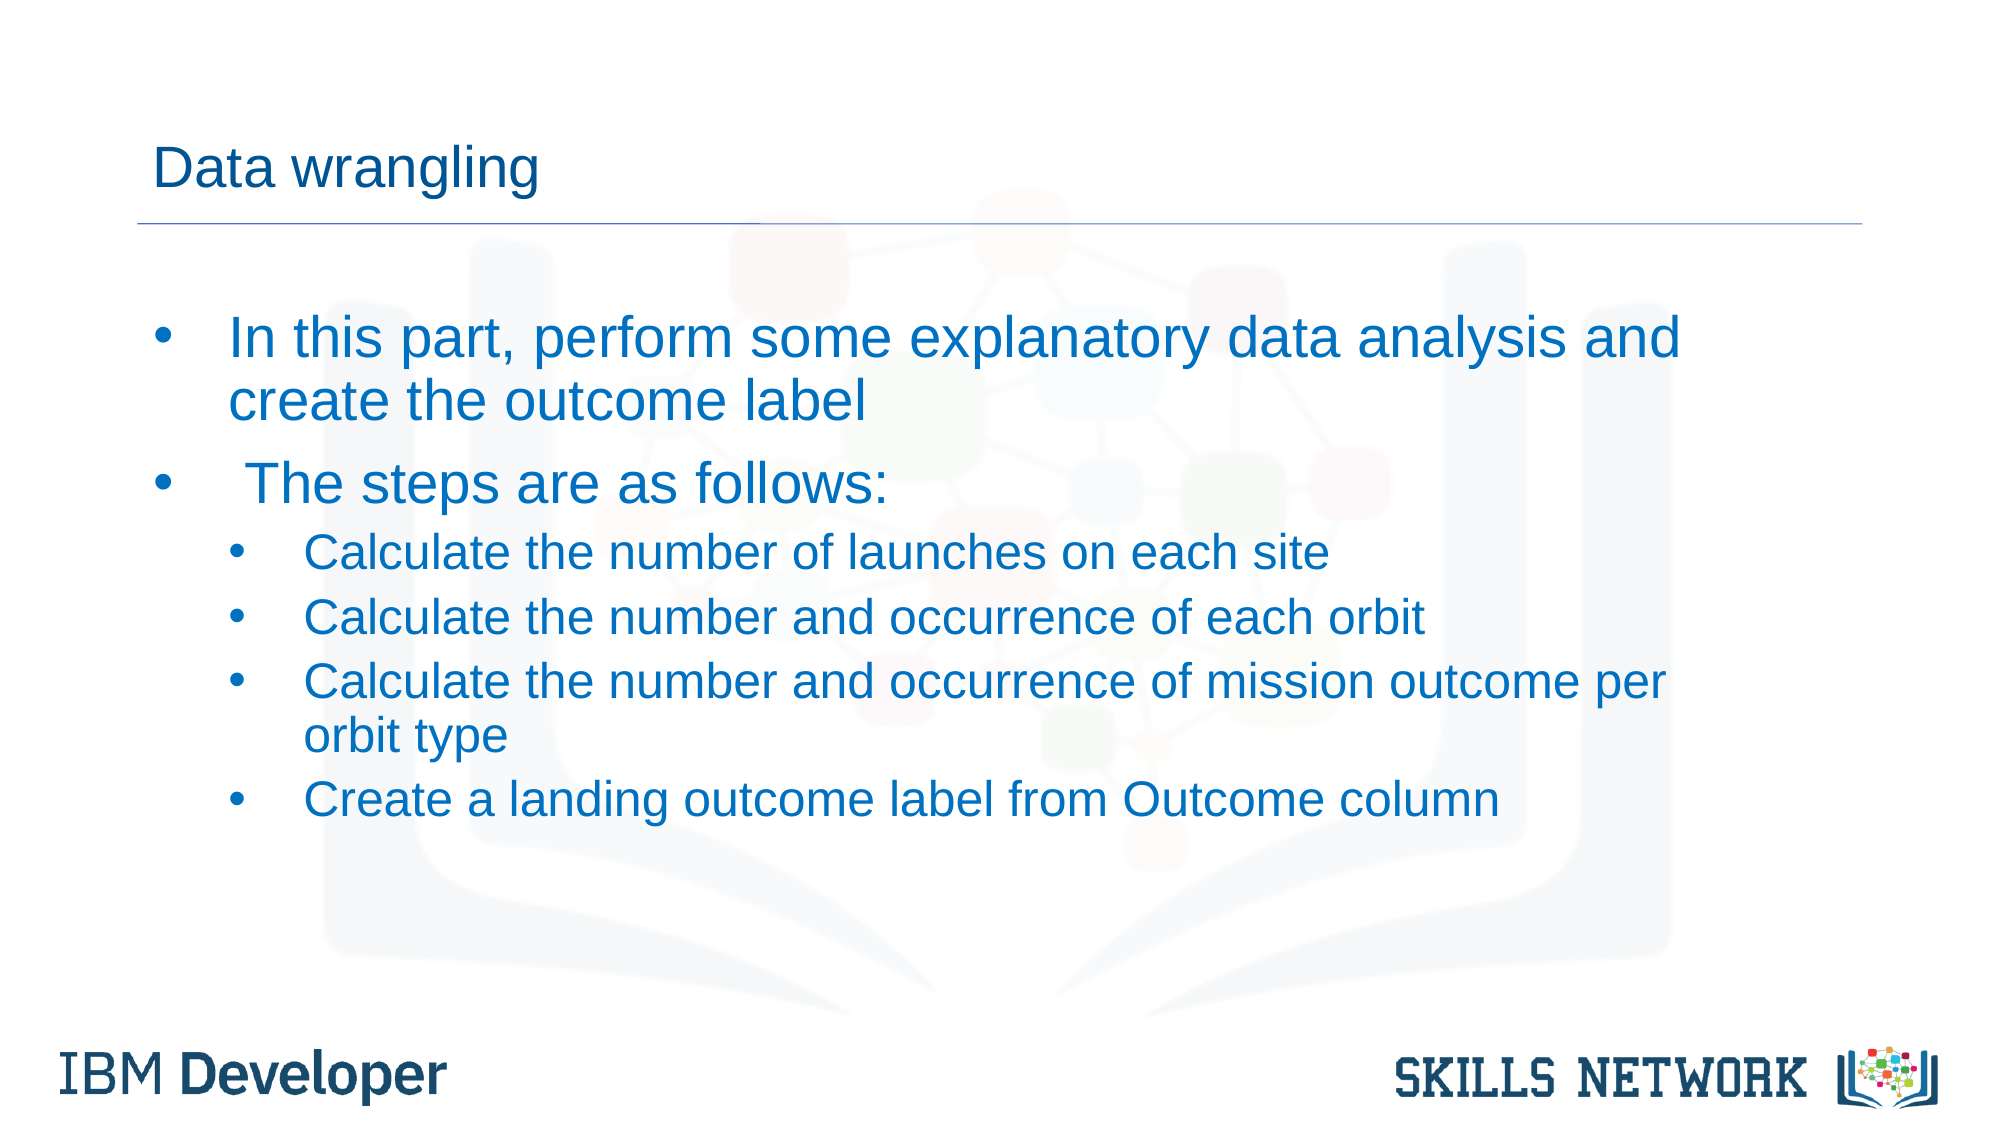

# Data wrangling
In this part, perform some explanatory data analysis and create the outcome label
 The steps are as follows:
Calculate the number of launches on each site
Calculate the number and occurrence of each orbit
Calculate the number and occurrence of mission outcome per orbit type
Create a landing outcome label from Outcome column